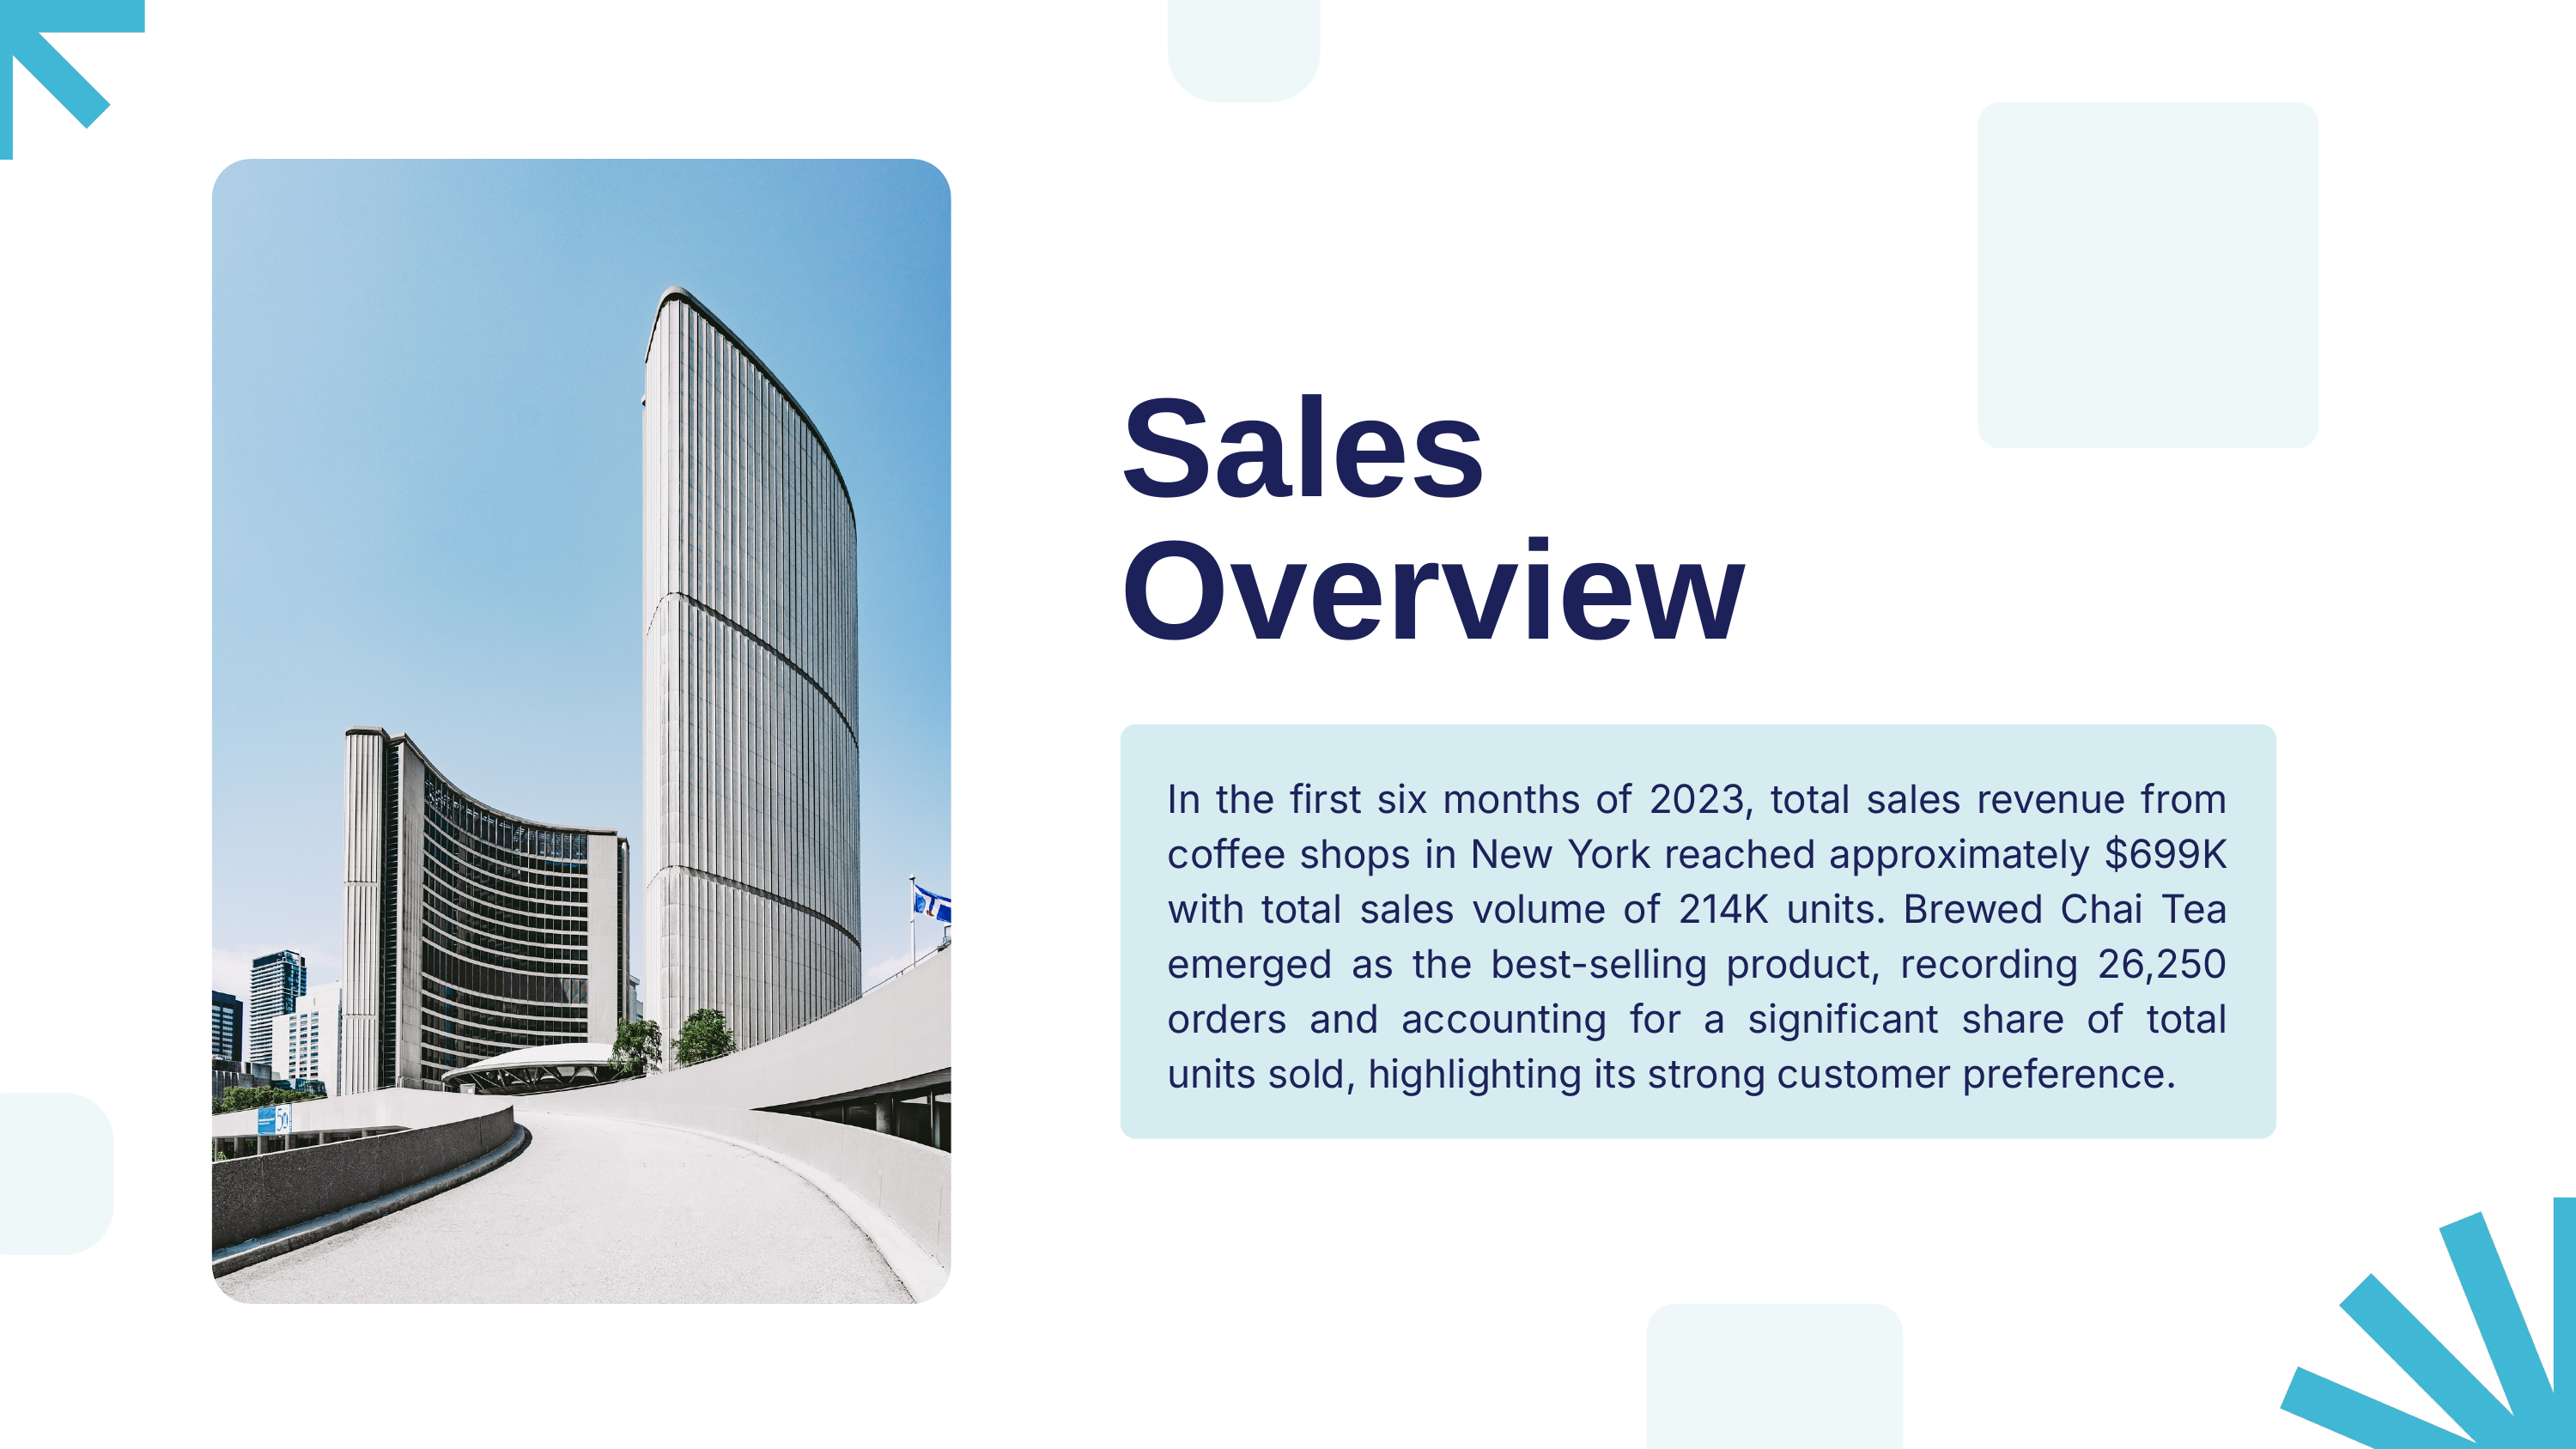

Sales Overview

In the first six months of 2023, total sales revenue from coffee shops in New York reached approximately $699K with total sales volume of 214K units. Brewed Chai Tea emerged as the best-selling product, recording 26,250 orders and accounting for a significant share of total units sold, highlighting its strong customer preference.